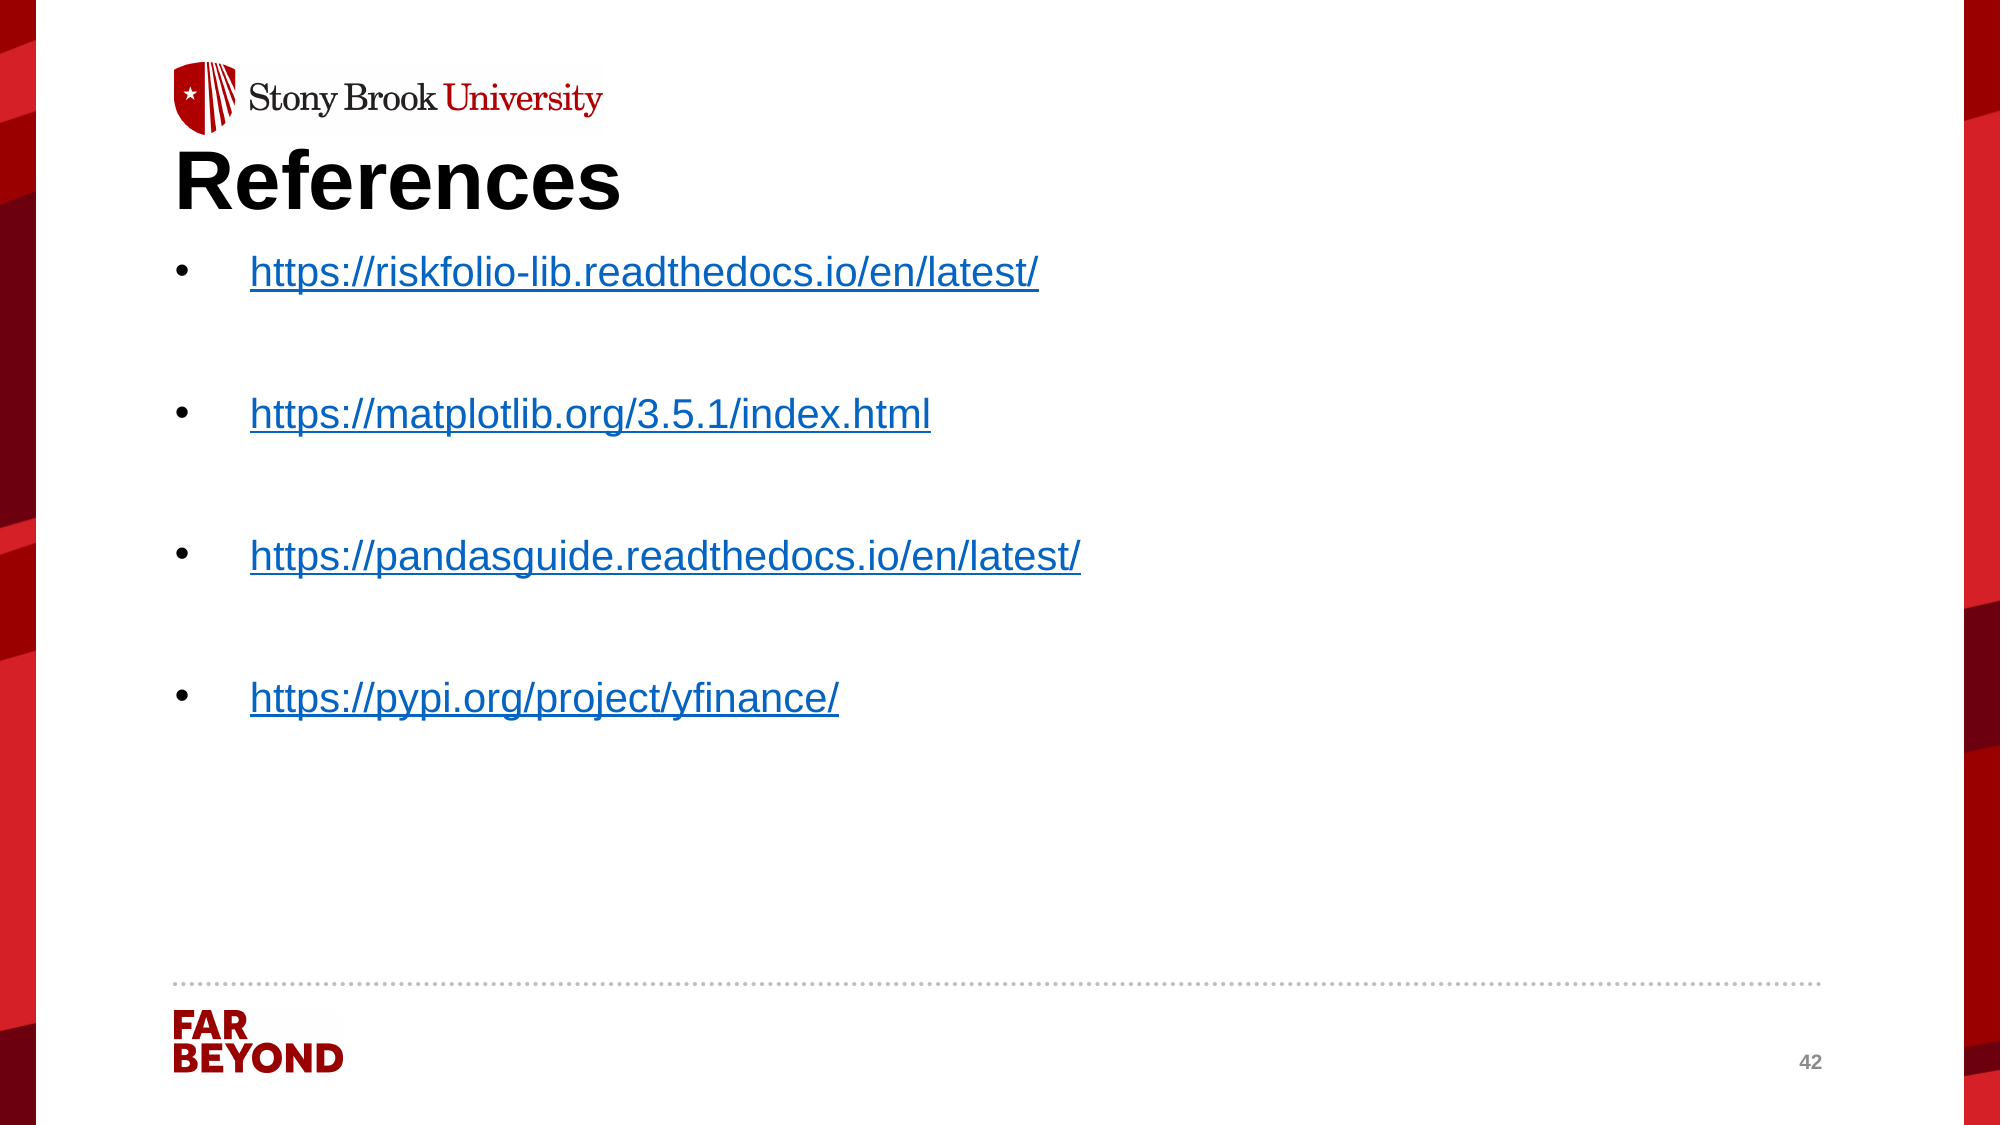

# References
https://riskfolio-lib.readthedocs.io/en/latest/

https://matplotlib.org/3.5.1/index.html

https://pandasguide.readthedocs.io/en/latest/

https://pypi.org/project/yfinance/

42